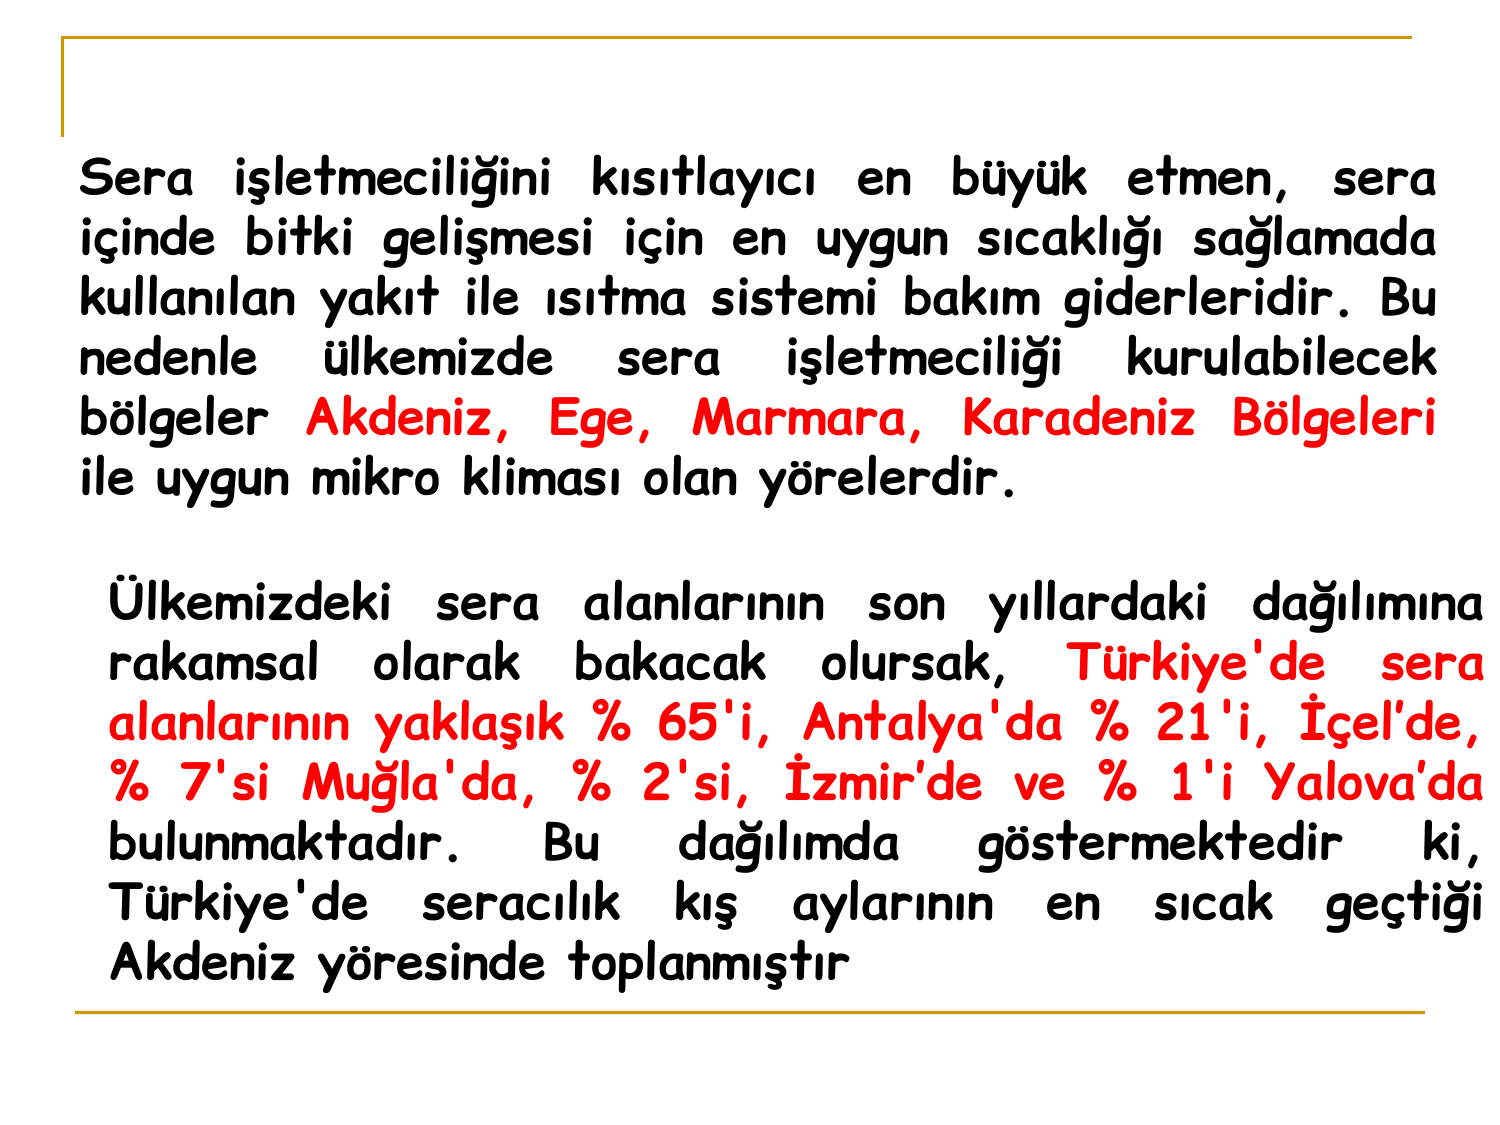

Sera işletmeciliğini kısıtlayıcı en büyük etmen, sera içinde bitki gelişmesi için en uygun sıcaklığı sağlamada kullanılan yakıt ile ısıtma sistemi bakım giderleridir. Bu nedenle ülkemizde sera işletmeciliği kurulabilecek bölgeler Akdeniz, Ege, Marmara, Karadeniz Bölgeleri ile uygun mikro kliması olan yörelerdir.
Ülkemizdeki sera alanlarının son yıllardaki dağılımına rakamsal olarak bakacak olursak, Türkiye'de sera alanlarının yaklaşık % 65'i, Antalya'da % 21'i, İçel’de, % 7'si Muğla'da, % 2'si, İzmir’de ve % 1'i Yalova’da bulunmaktadır. Bu dağılımda göstermektedir ki, Türkiye'de seracılık kış aylarının en sıcak geçtiği Akdeniz yöresinde toplanmıştır